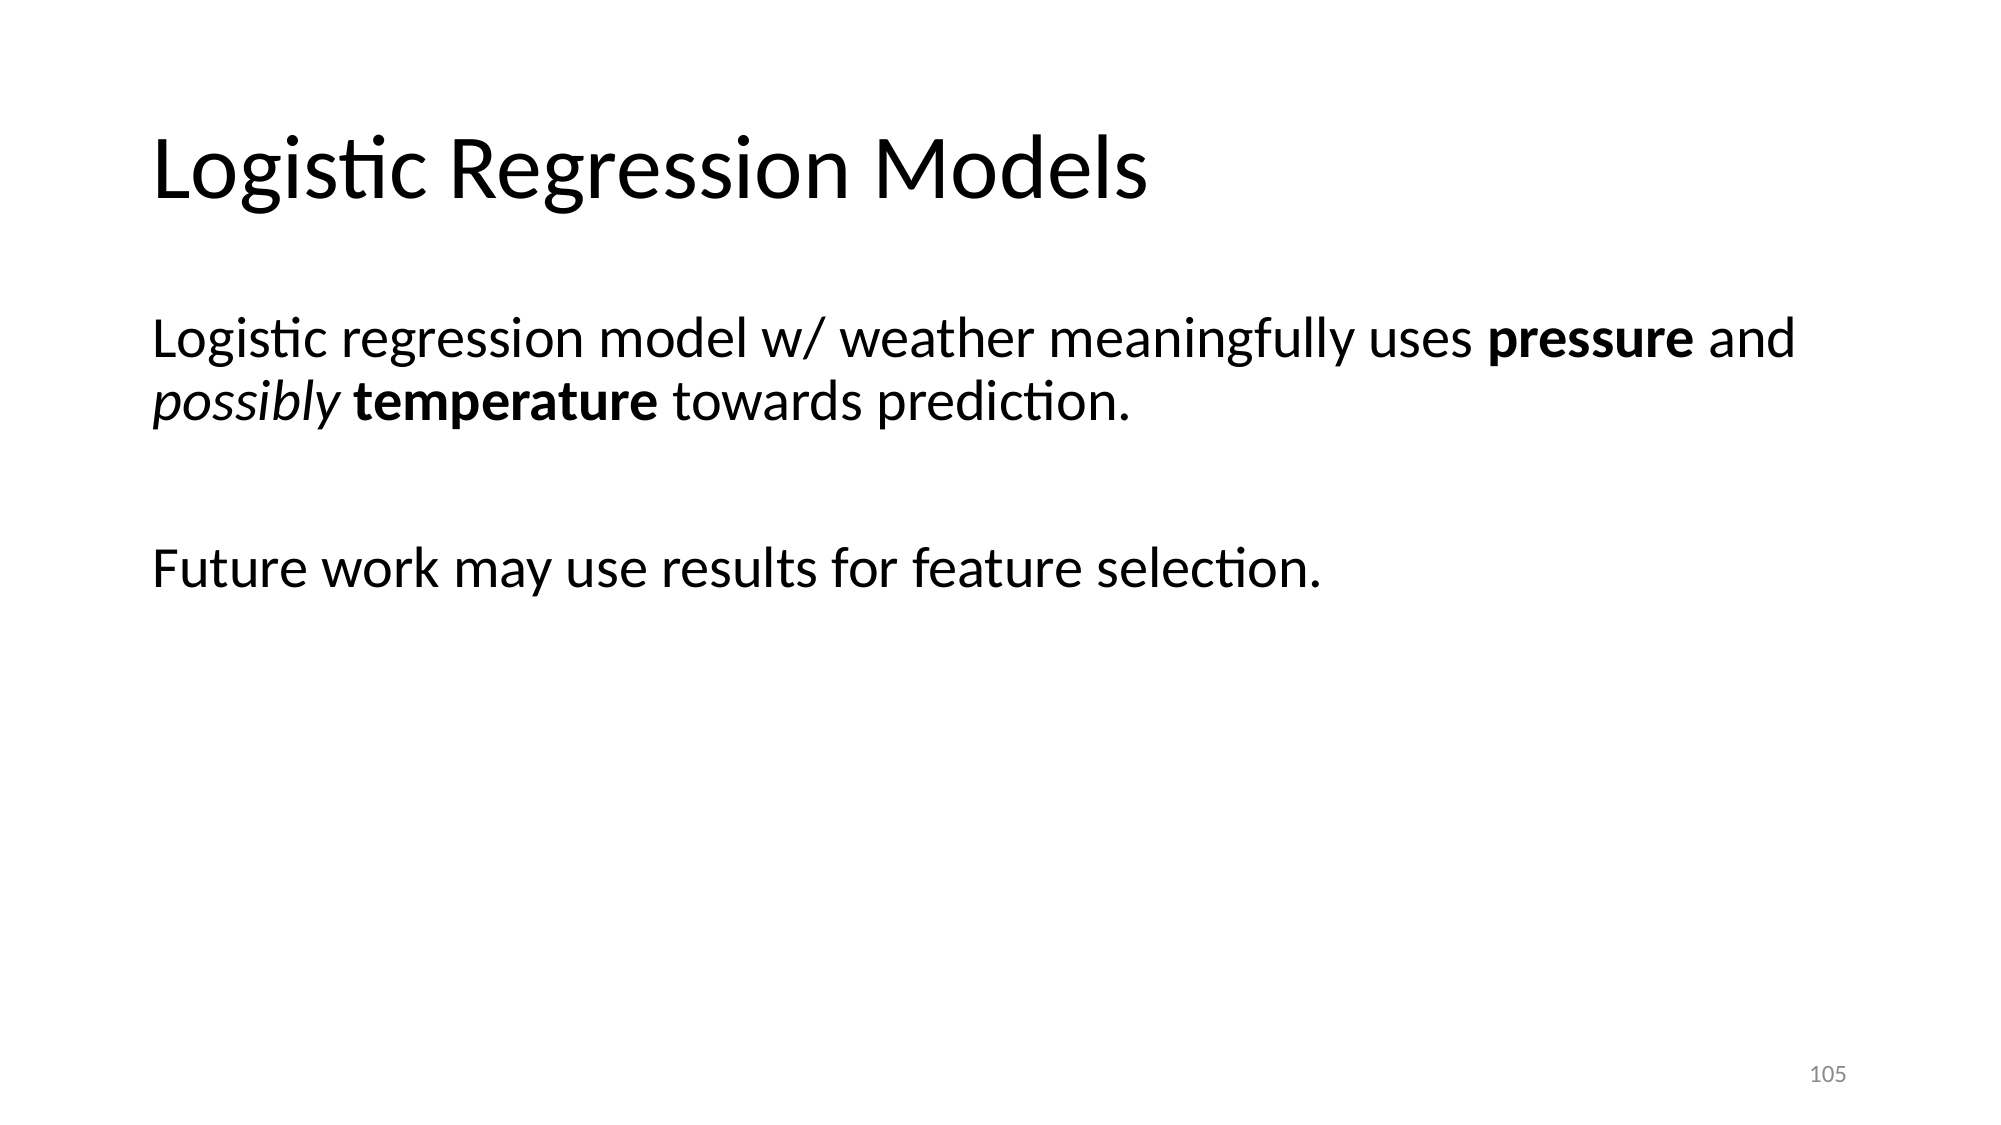

# Logistic Regression Models
Logistic regression model w/ weather meaningfully uses pressure and possibly temperature towards prediction.

Future work may use results for feature selection.
105